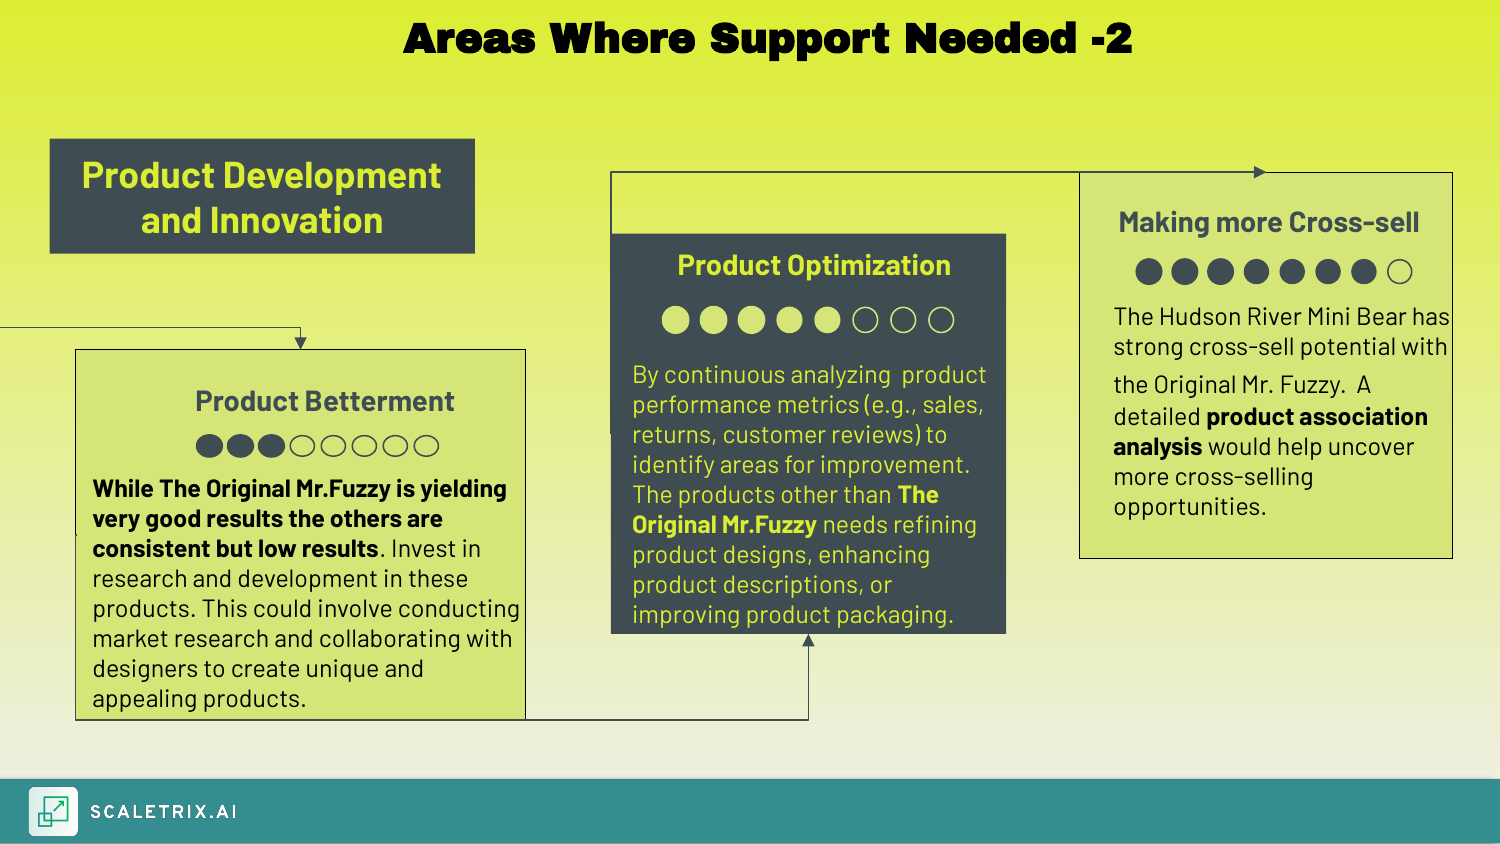

Areas Where Support Needed -2
Product Development and Innovation

Making more Cross-sell
Product Optimization

The Hudson River Mini Bear has strong cross-sell potential with the Original Mr. Fuzzy. A detailed product association analysis would help uncover more cross-selling opportunities.

By continuous analyzing  product performance metrics (e.g., sales, returns, customer reviews) to identify areas for improvement. The products other than The Original Mr.Fuzzy needs refining product designs, enhancing product descriptions, or improving product packaging.

Product Betterment

While The Original Mr.Fuzzy is yielding very good results the others are consistent but low results. Invest in research and development in these products. This could involve conducting market research and collaborating with designers to create unique and appealing products.